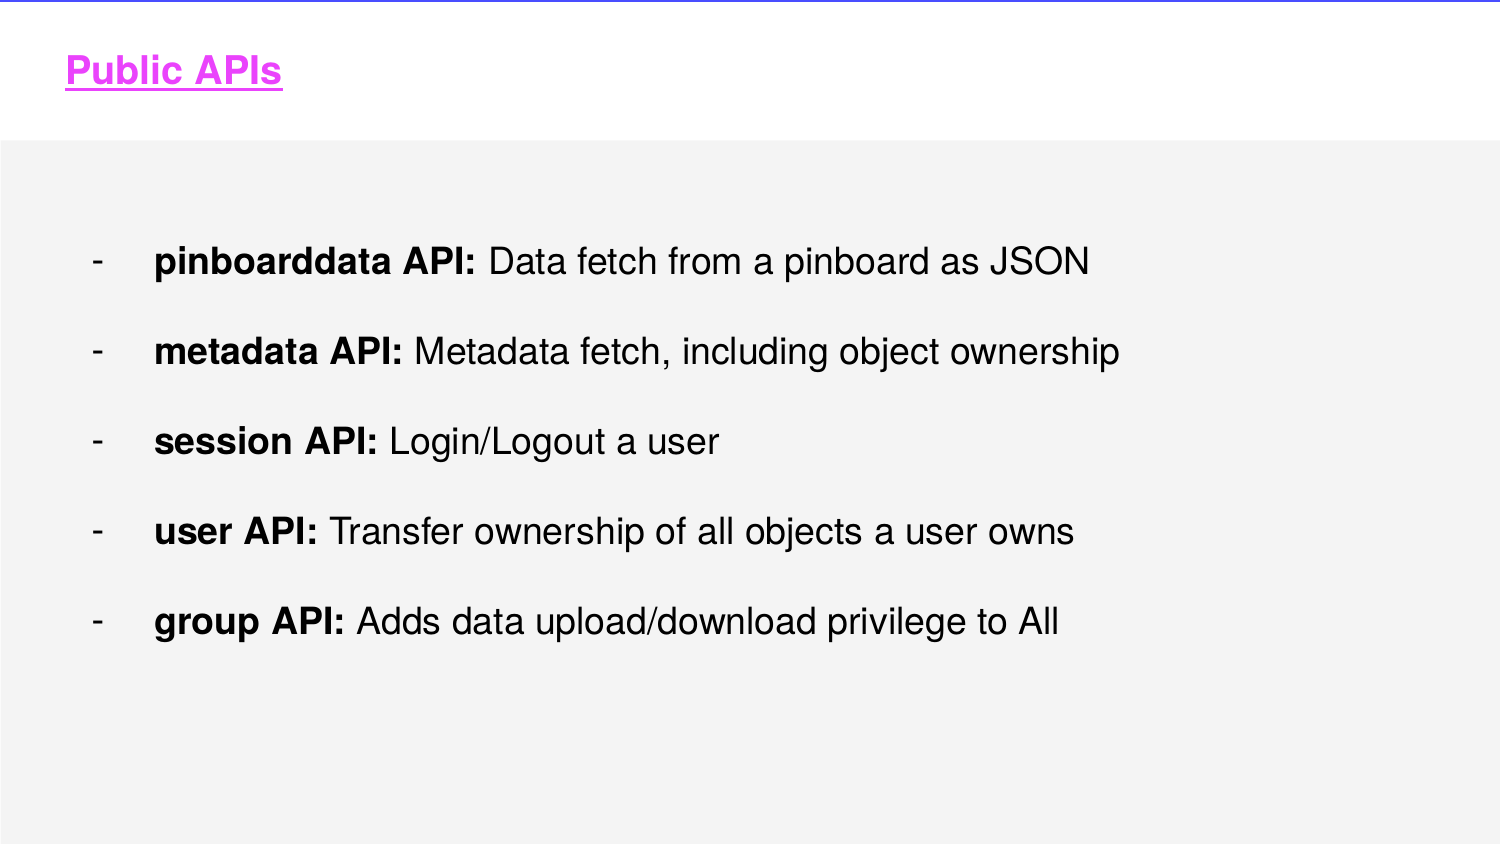

# Public APIs
pinboarddata API: Data fetch from a pinboard as JSON
metadata API: Metadata fetch, including object ownership
session API: Login/Logout a user
user API: Transfer ownership of all objects a user owns
group API: Adds data upload/download privilege to All